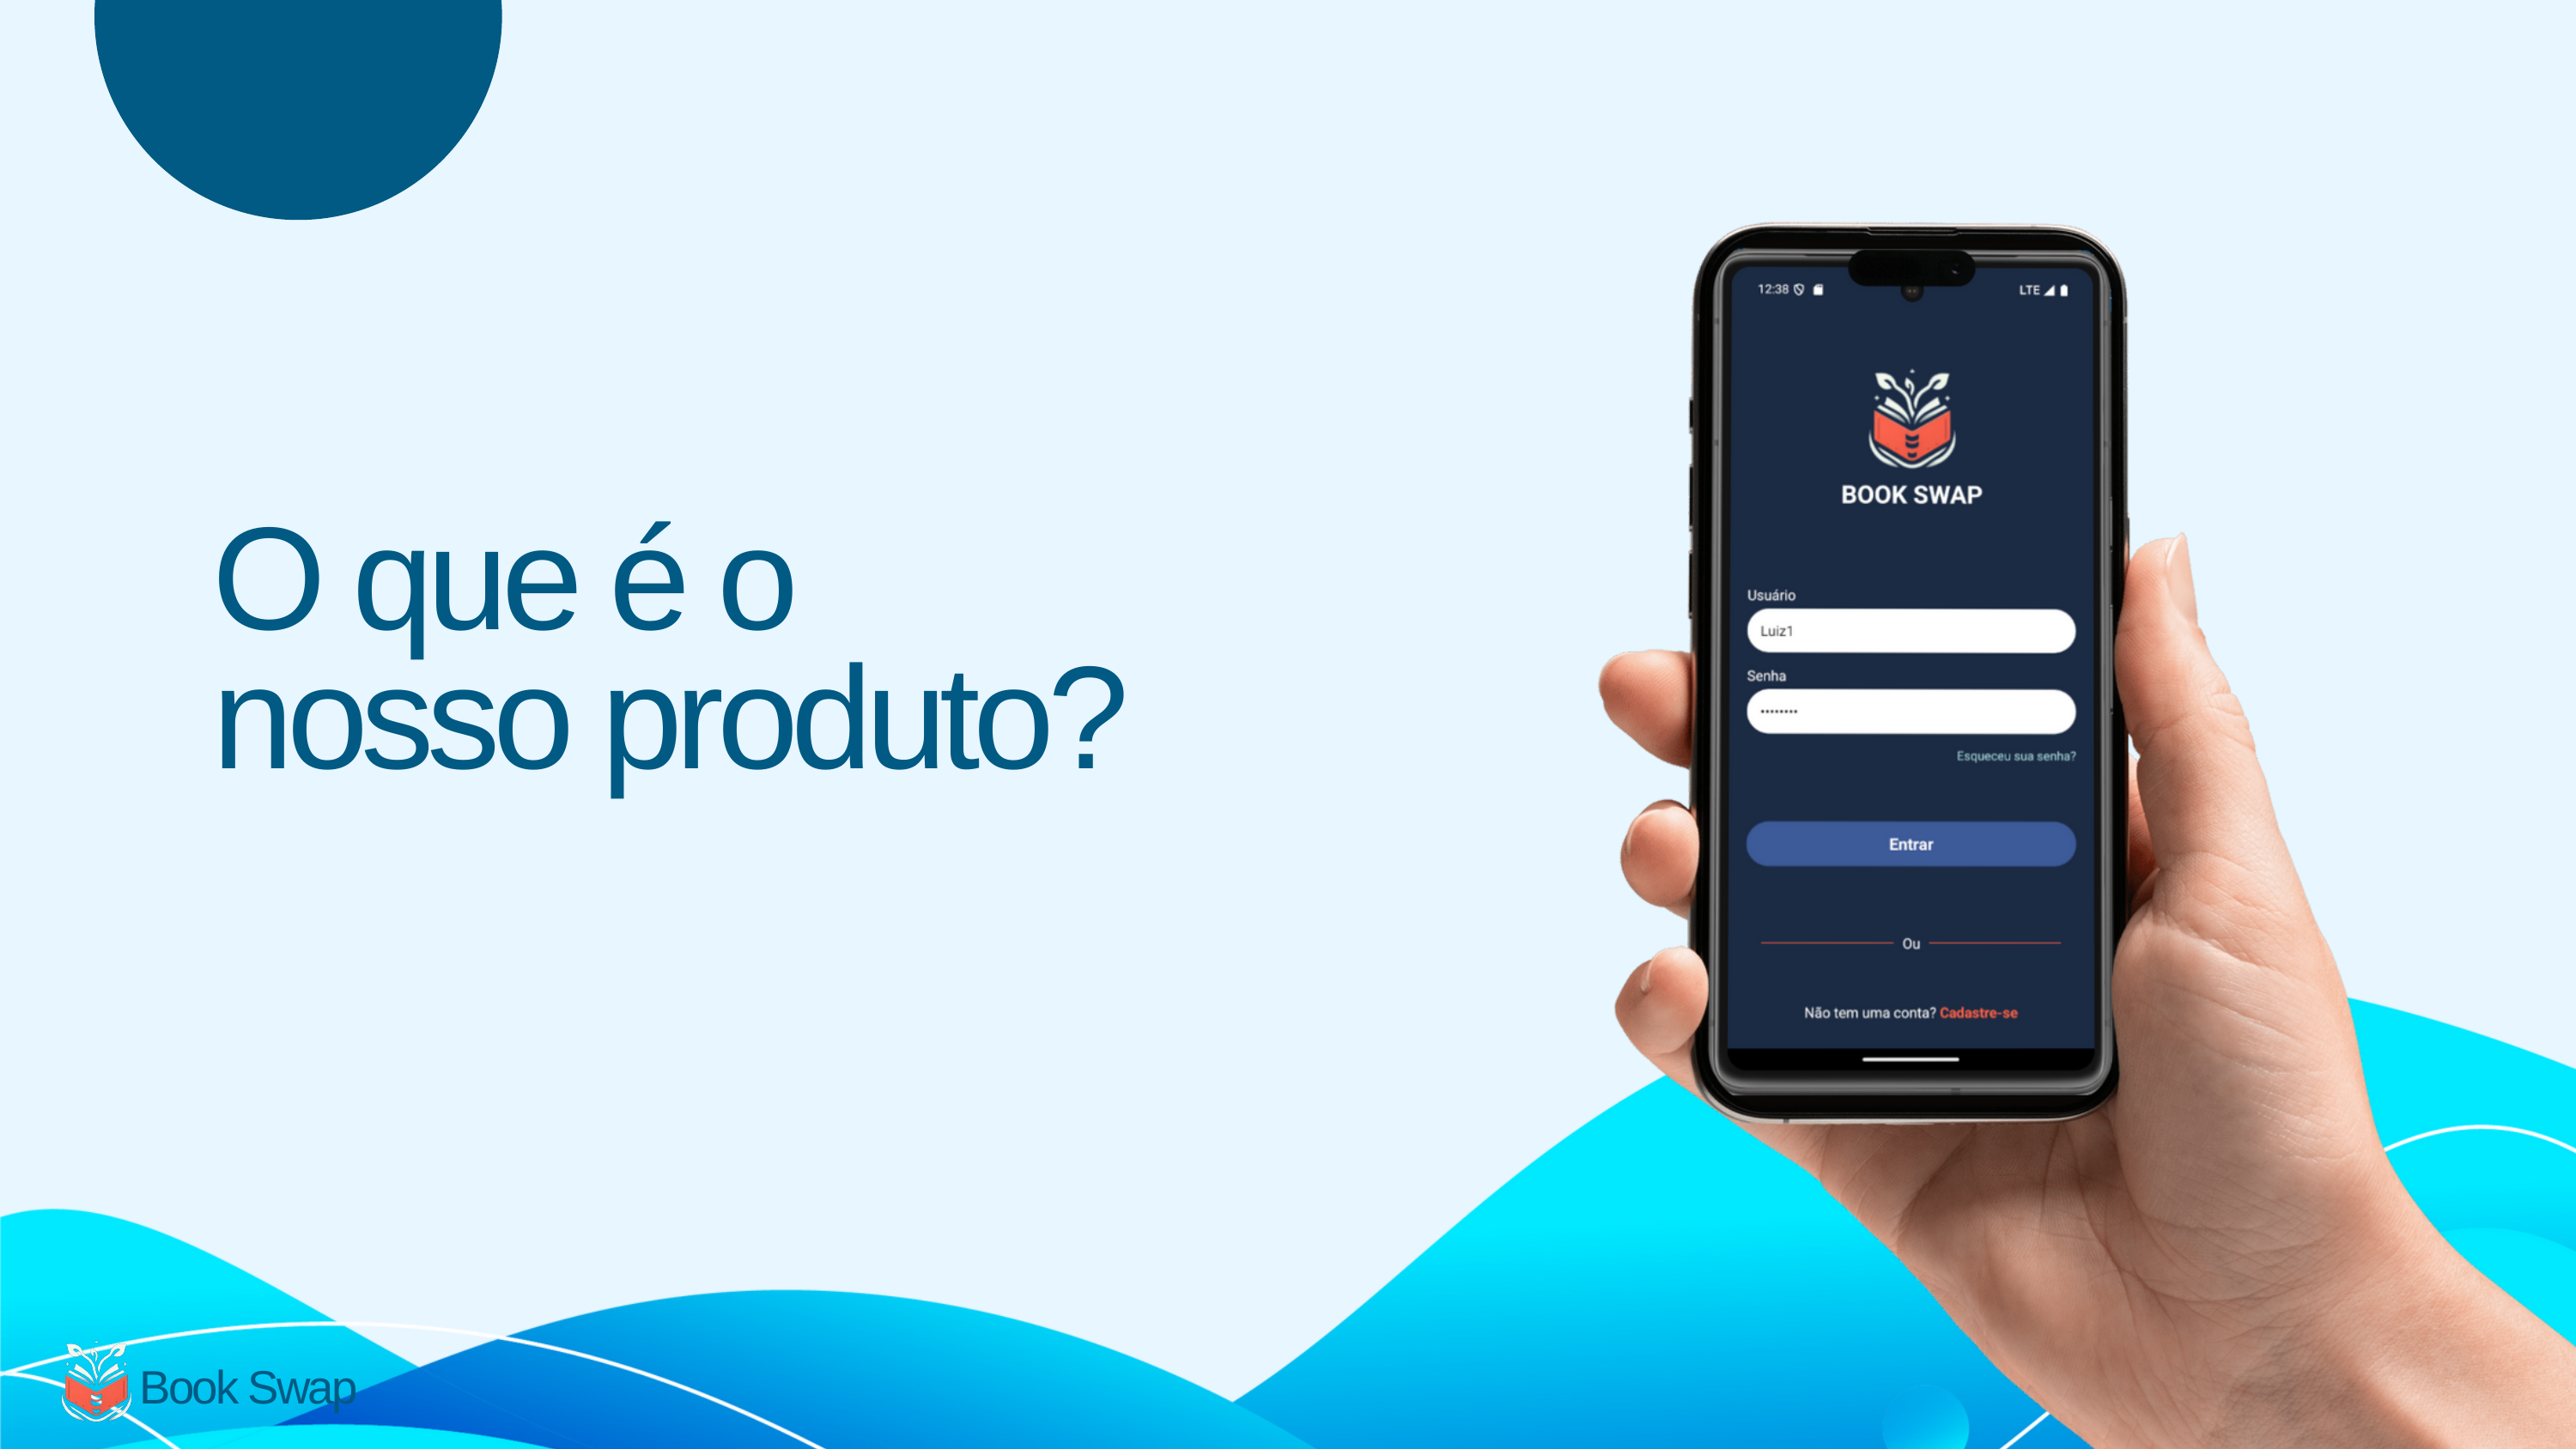

O que é o
nosso produto?

Book Swap